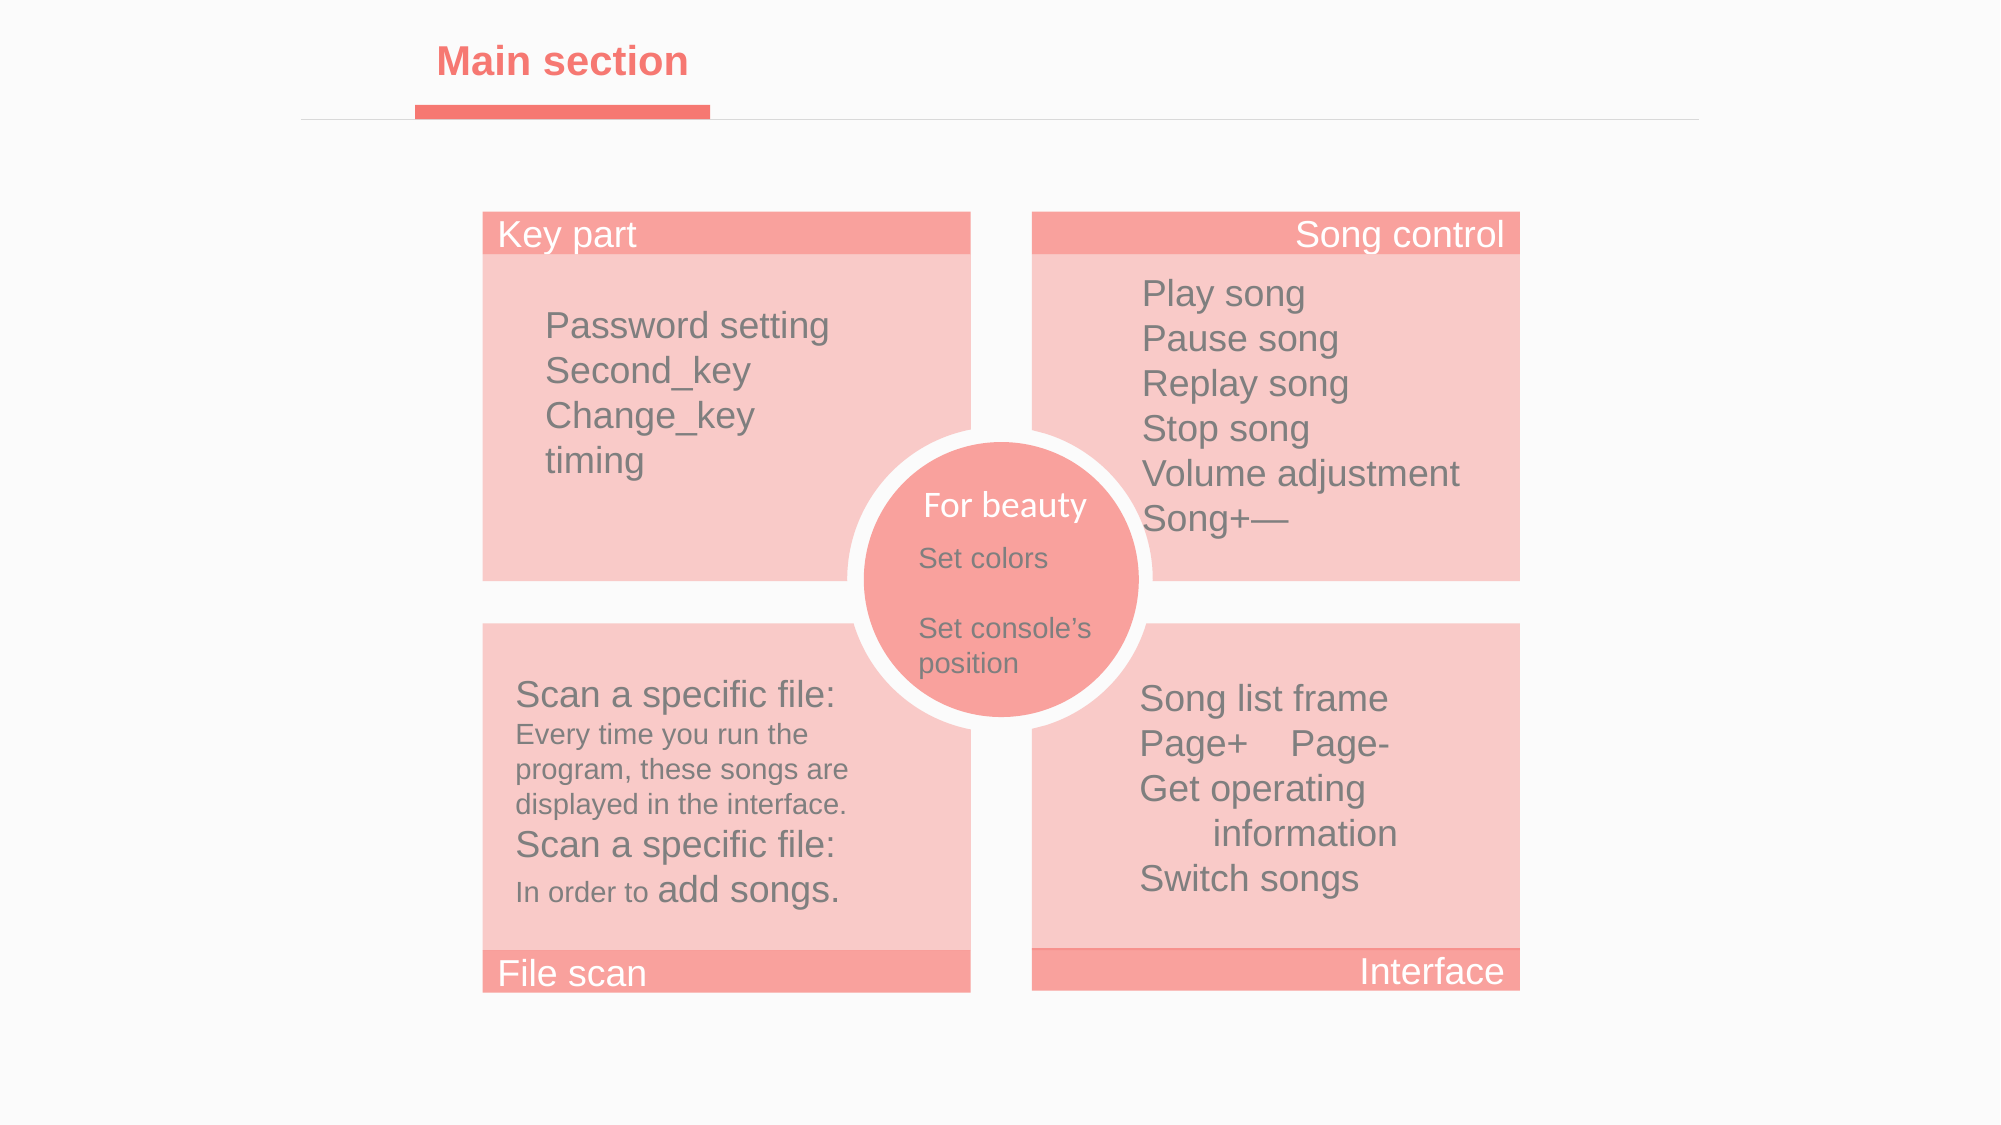

Main section

Key part
Song control

Password setting
Second_key
Change_key
timing

Play song
Pause song
Replay song
Stop song
Volume adjustment
Song+—

For beauty
Set colors

Set console’s
position

Scan a specific file:
Every time you run the program, these songs are displayed in the interface.
Scan a specific file:
In order to add songs.

Song list frame
Page+    Page-
Get operating
       information
Switch songs

Interface
File scan